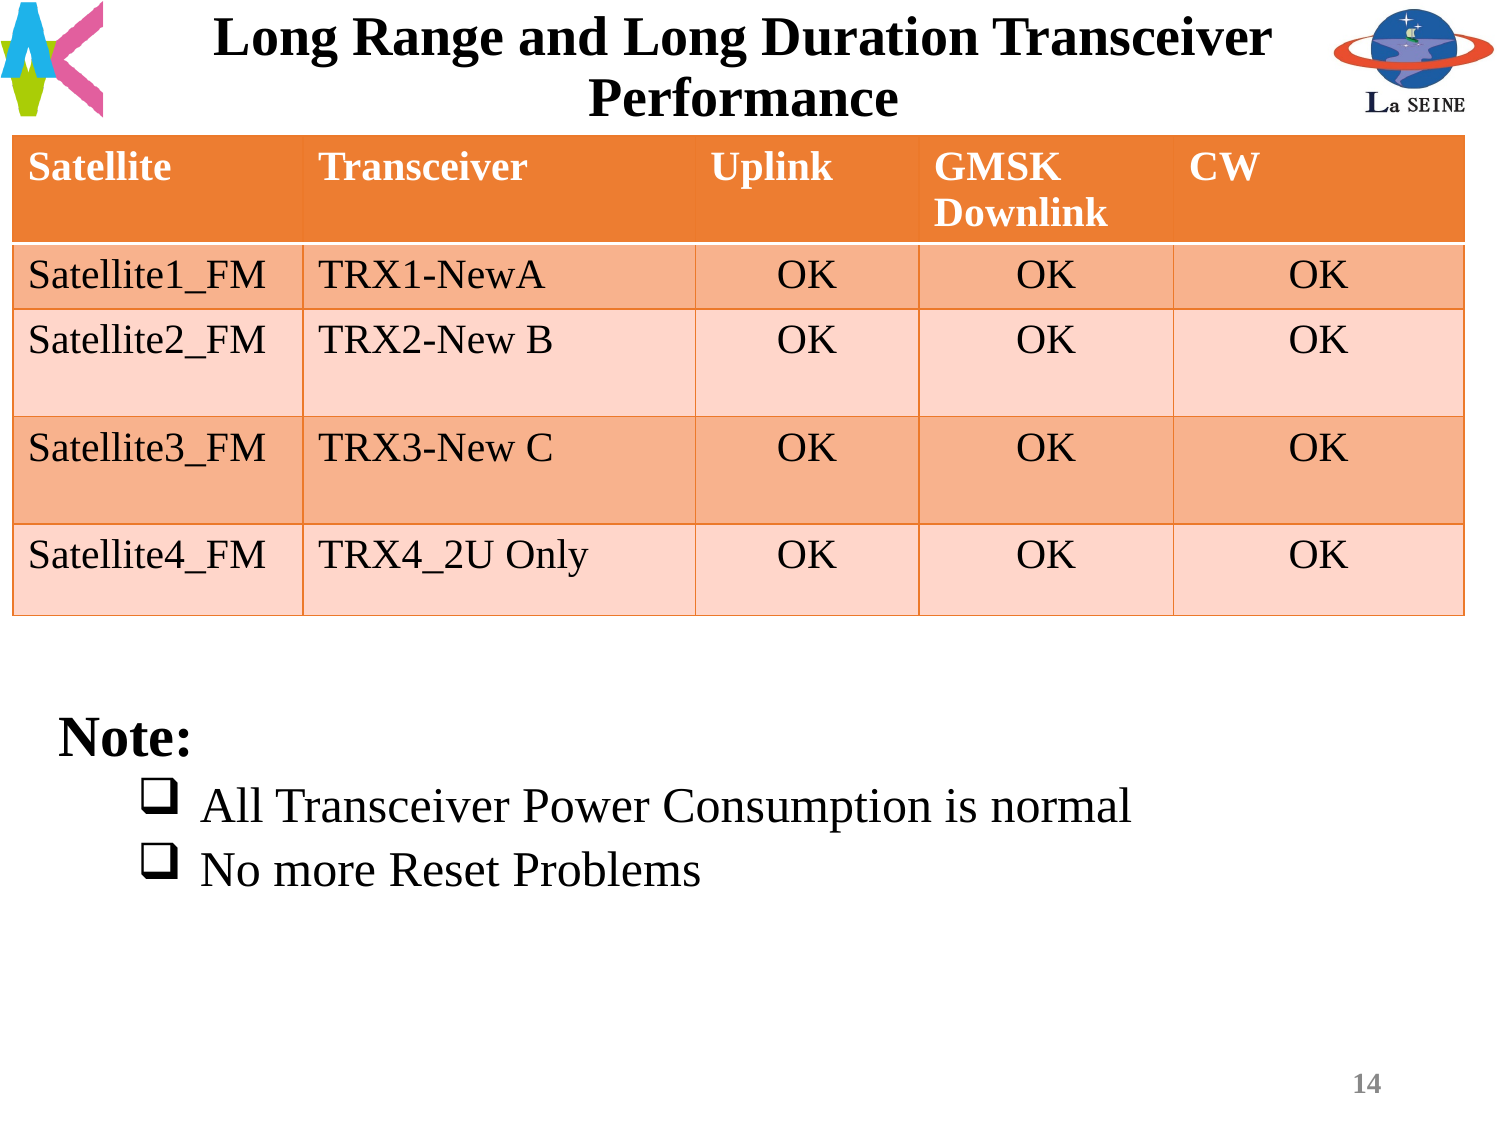

# Long Range and Long Duration Transceiver Performance
| Satellite | Transceiver | Uplink | GMSK Downlink | CW |
| --- | --- | --- | --- | --- |
| Satellite1\_FM | TRX1-NewA | OK | OK | OK |
| Satellite2\_FM | TRX2-New B | OK | OK | OK |
| Satellite3\_FM | TRX3-New C | OK | OK | OK |
| Satellite4\_FM | TRX4\_2U Only | OK | OK | OK |
Note:
All Transceiver Power Consumption is normal
No more Reset Problems

14